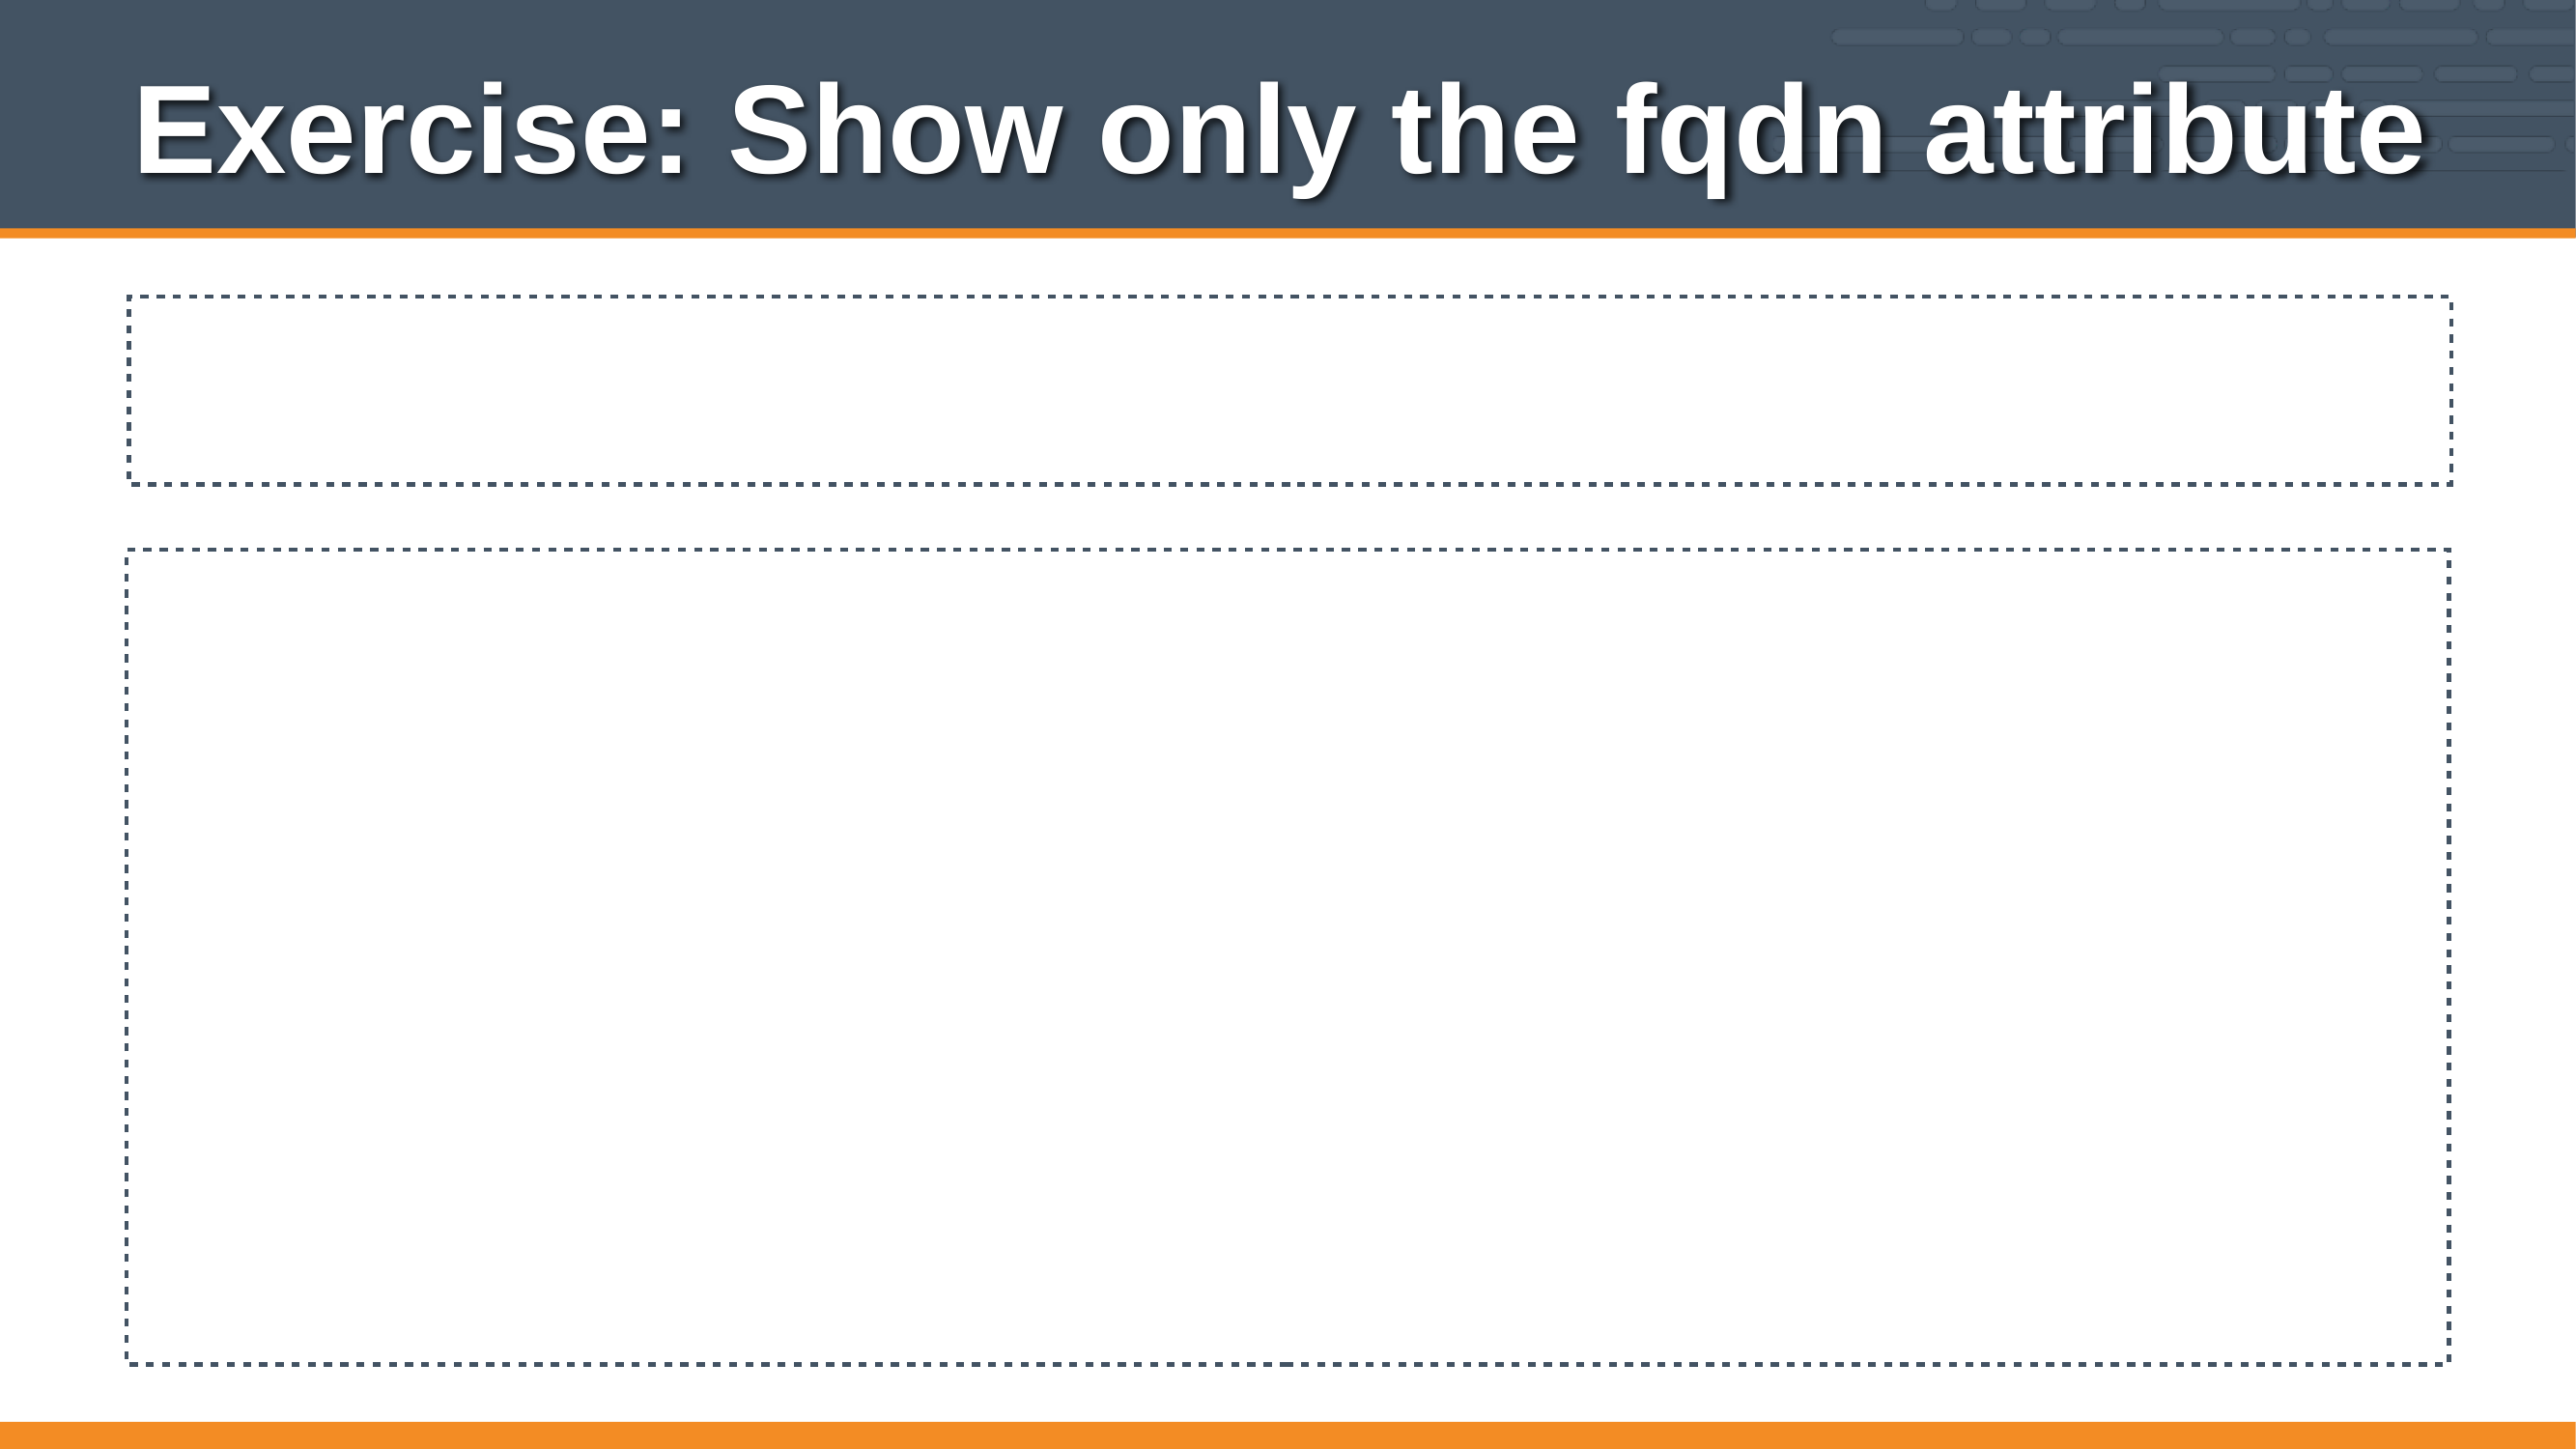

# Exercise: Show only the fqdn attribute
$ knife node show node1 -a fqdn
node1:
  fqdn: C1263834251
332